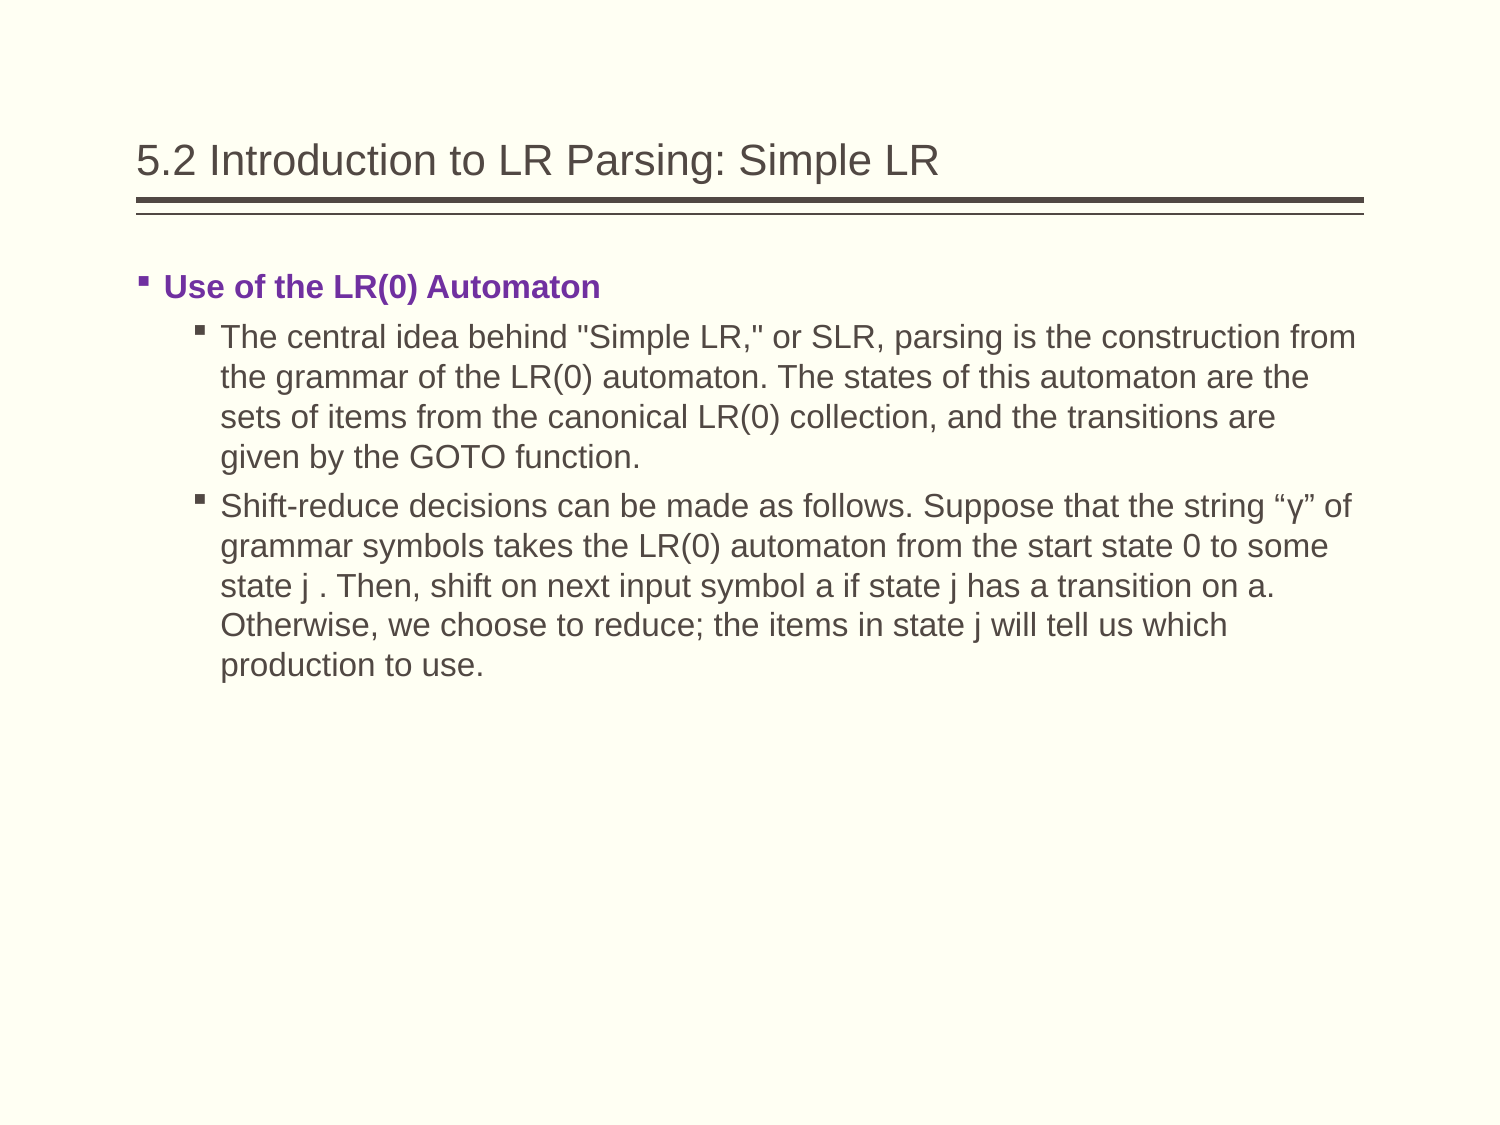

# 5.2 Introduction to LR Parsing: Simple LR
Use of the LR(0) Automaton
The central idea behind "Simple LR," or SLR, parsing is the construction from the grammar of the LR(0) automaton. The states of this automaton are the sets of items from the canonical LR(0) collection, and the transitions are given by the GOTO function.
Shift-reduce decisions can be made as follows. Suppose that the string “γ” of grammar symbols takes the LR(0) automaton from the start state 0 to some state j . Then, shift on next input symbol a if state j has a transition on a. Otherwise, we choose to reduce; the items in state j will tell us which production to use.